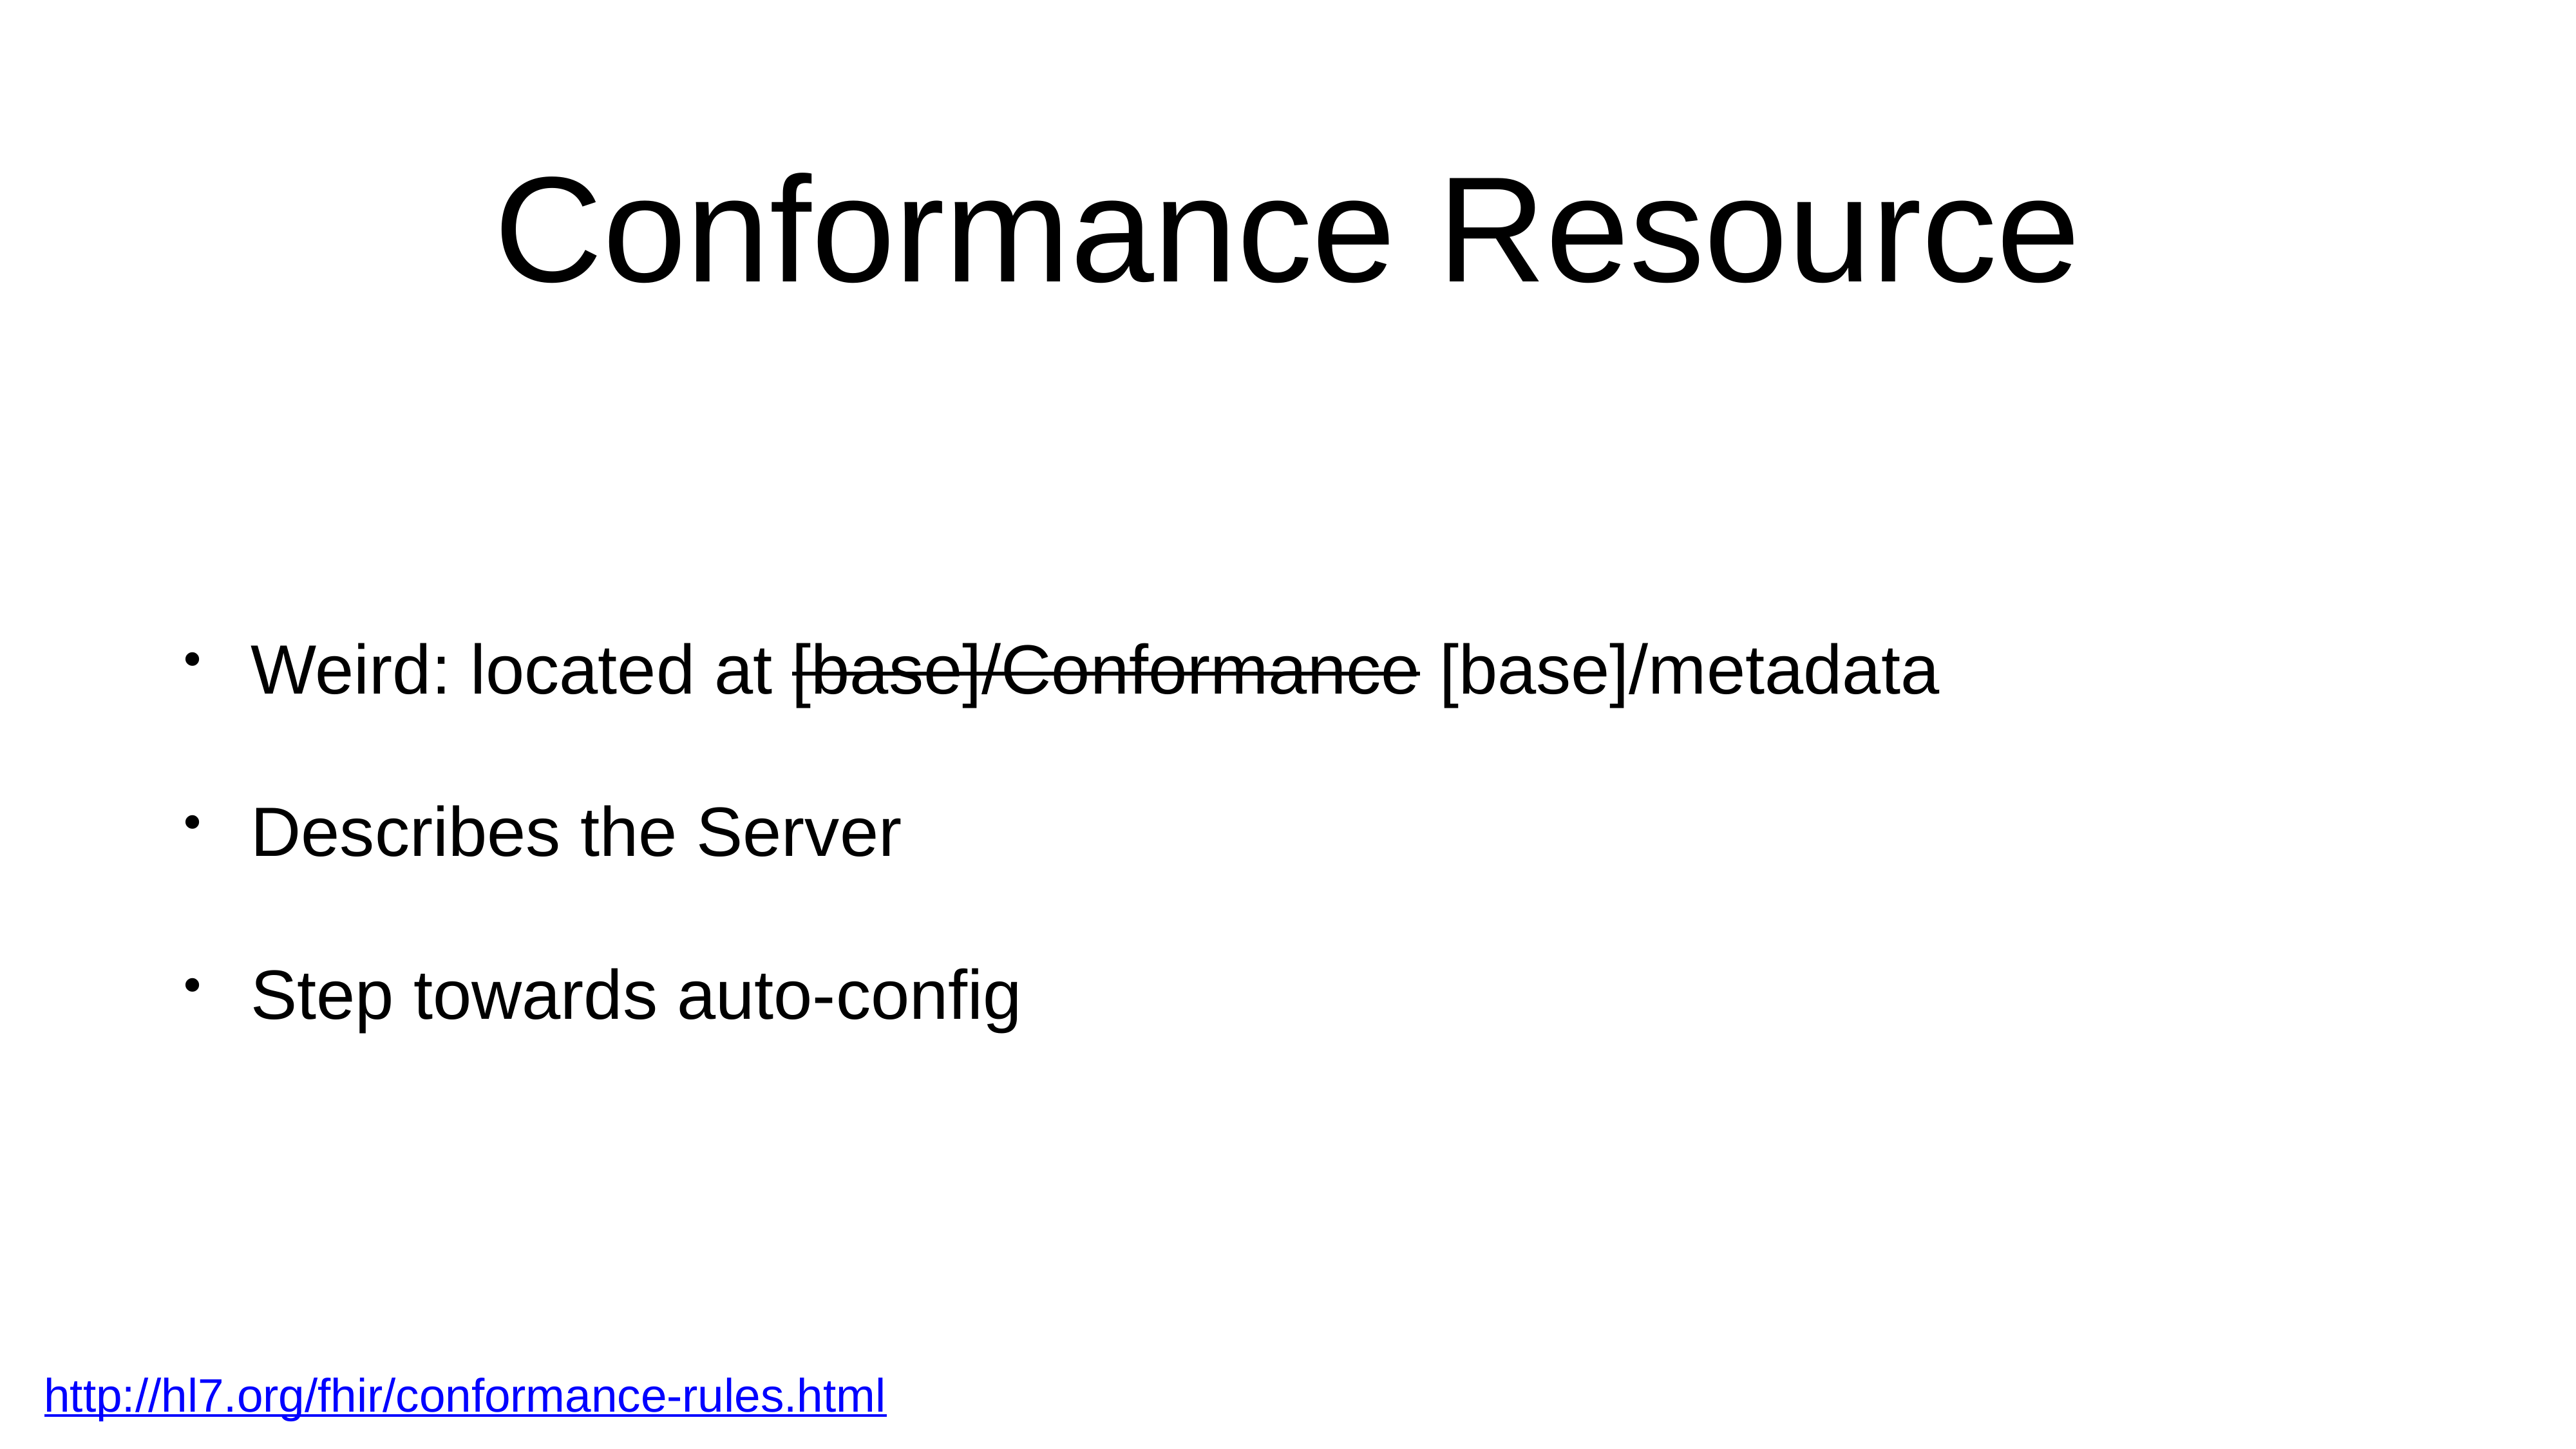

# Conformance Resource
Weird: located at [base]/Conformance [base]/metadata
Describes the Server
Step towards auto-config
http://hl7.org/fhir/conformance-rules.html